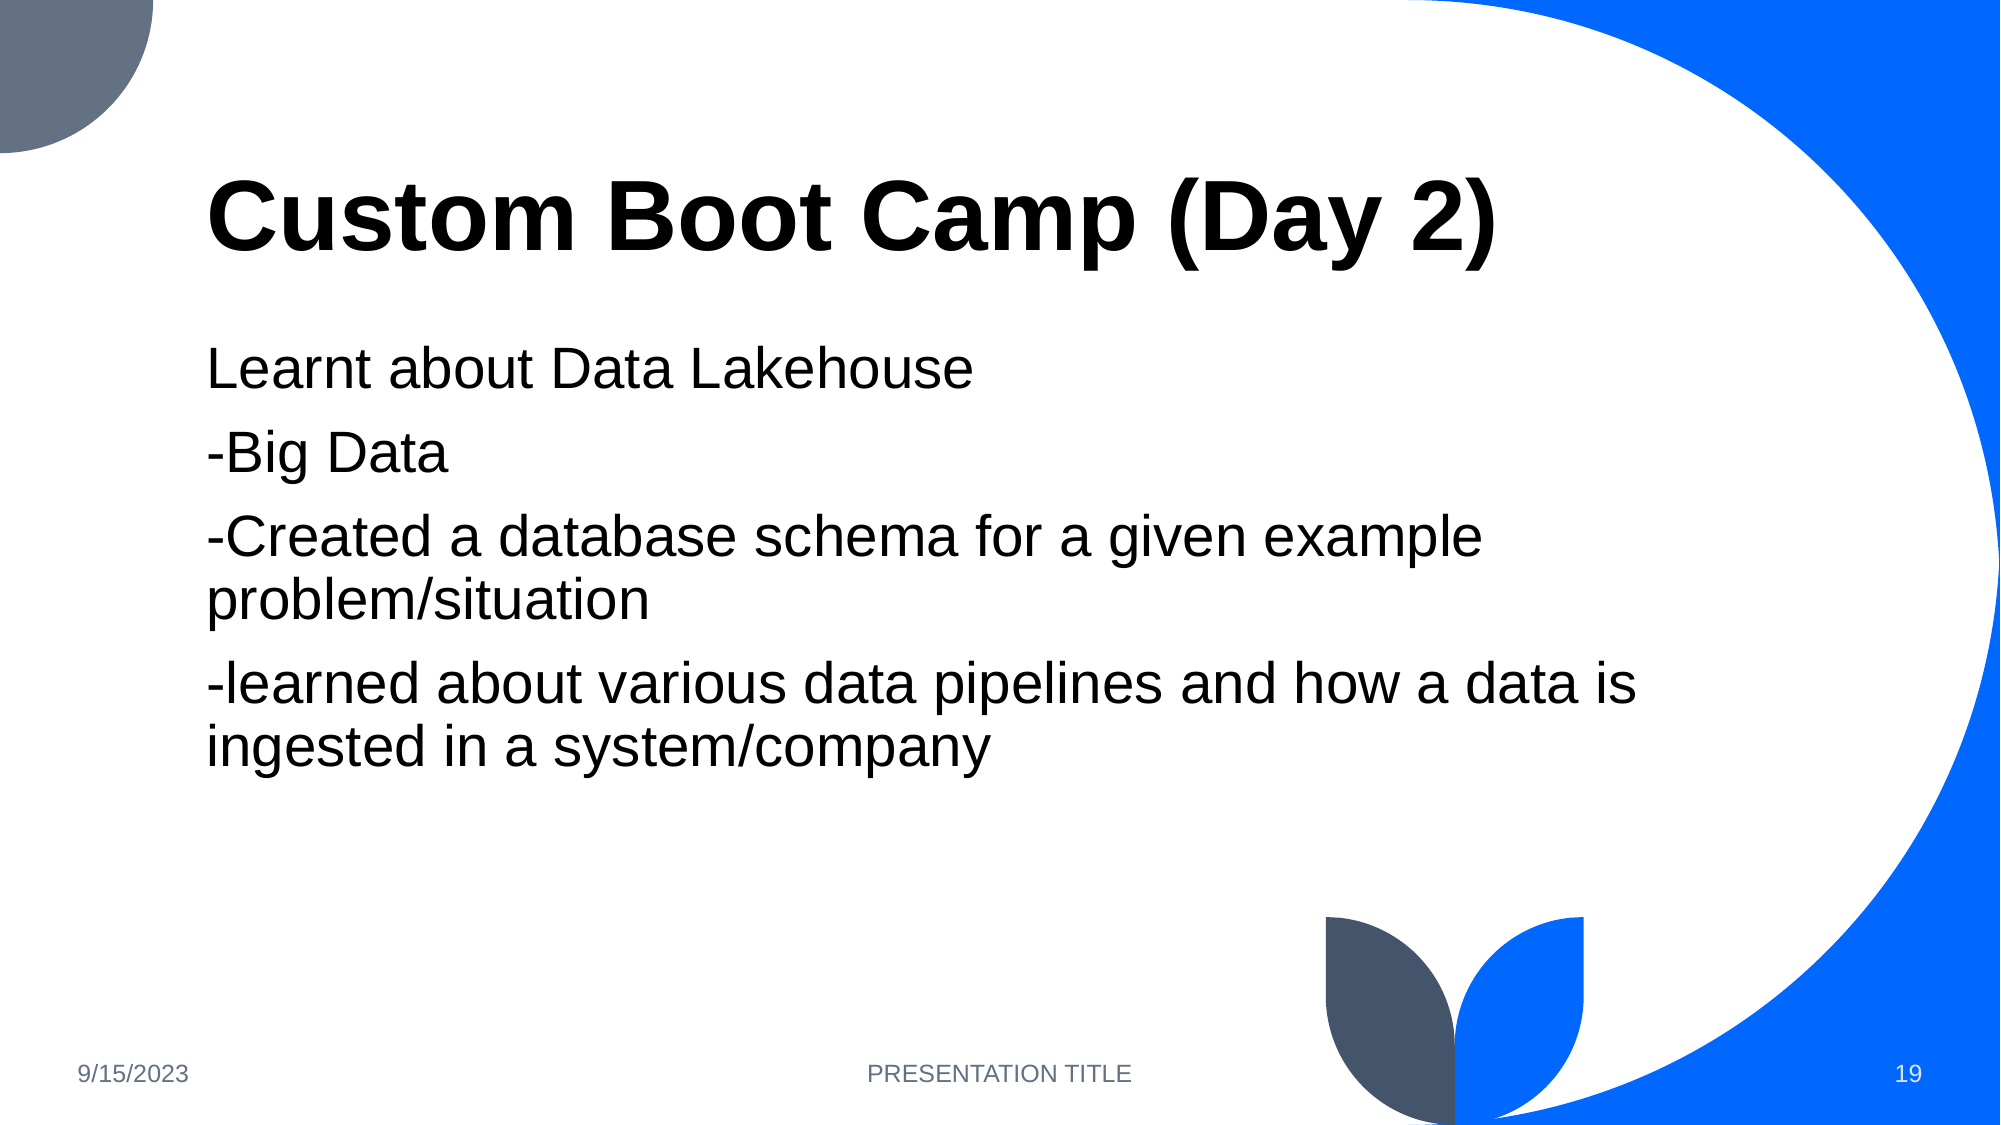

# Custom Boot Camp (Day 2)
Learnt about Data Lakehouse
-Big Data
-Created a database schema for a given example problem/situation
-learned about various data pipelines and how a data is ingested in a system/company
9/15/2023
PRESENTATION TITLE
19